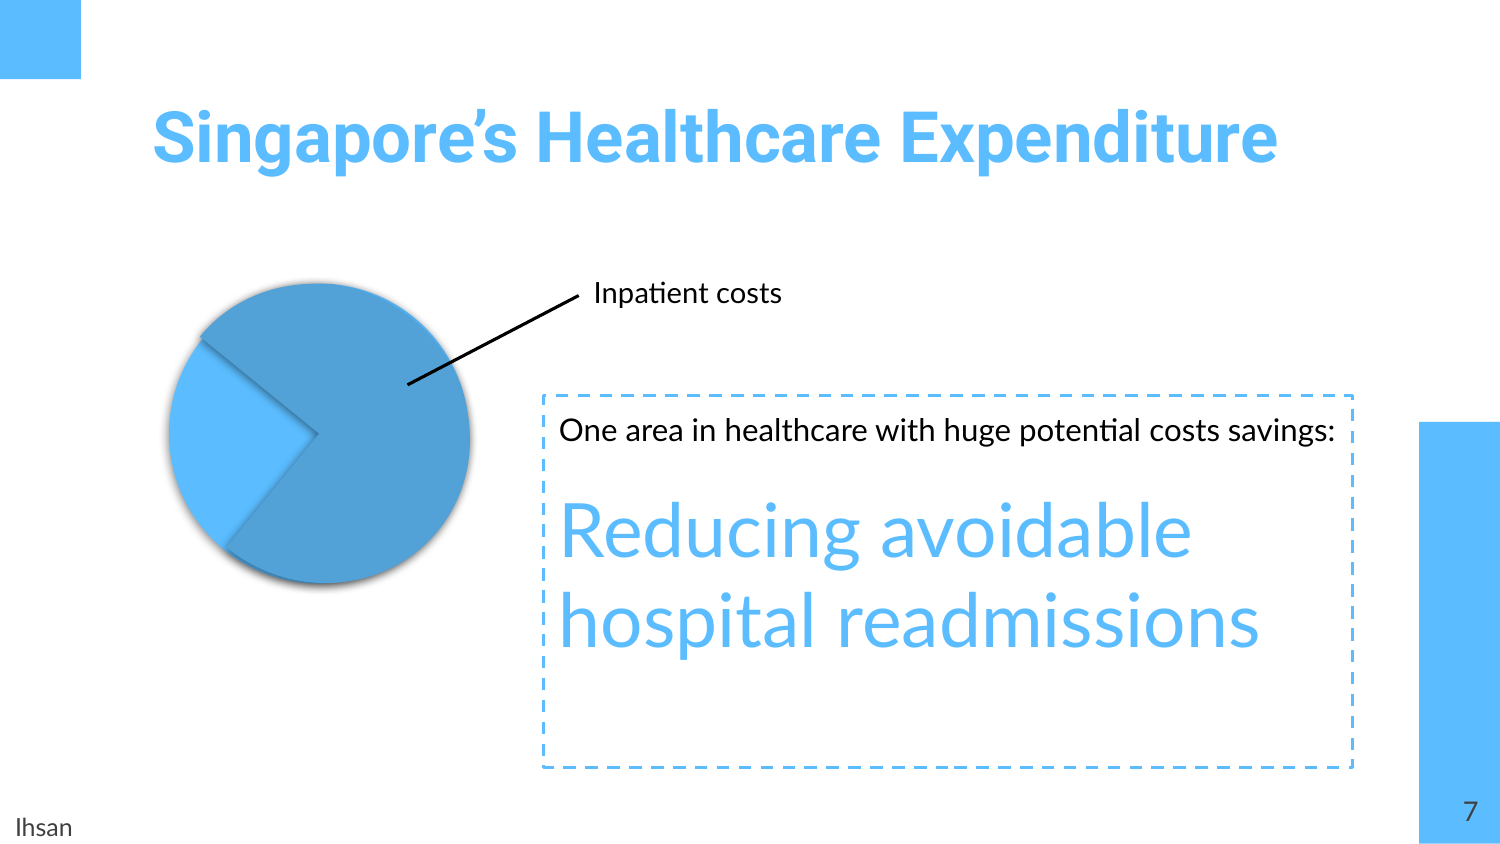

# Singapore’s Healthcare Expenditure

Inpatient costs
One area in healthcare with huge potential costs savings:

Reducing avoidable hospital readmissions

7
Ihsan